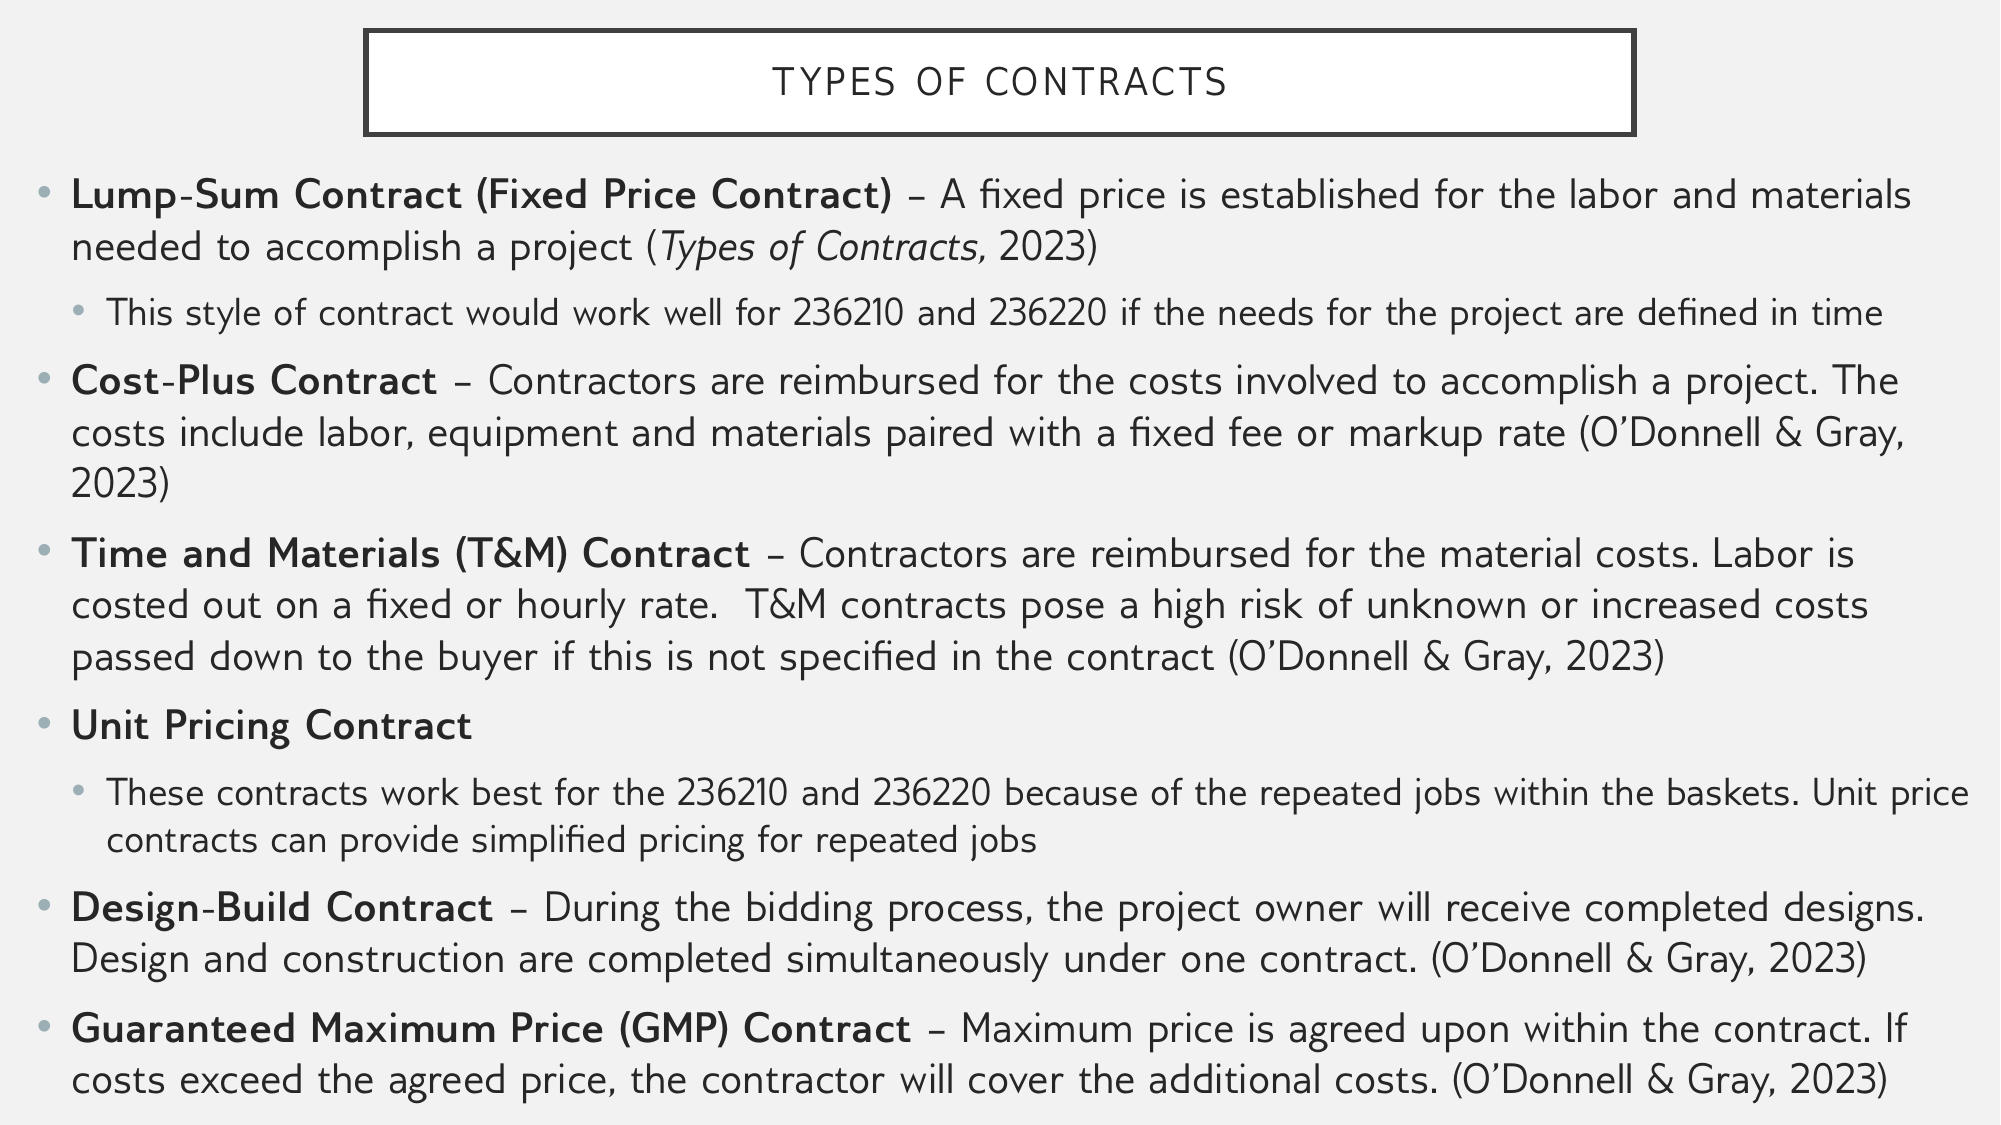

# Types of contracts
Lump-Sum Contract (Fixed Price Contract) – A fixed price is established for the labor and materials needed to accomplish a project (Types of Contracts, 2023)
This style of contract would work well for 236210 and 236220 if the needs for the project are defined in time
Cost-Plus Contract – Contractors are reimbursed for the costs involved to accomplish a project. The costs include labor, equipment and materials paired with a fixed fee or markup rate (O’Donnell & Gray, 2023)
Time and Materials (T&M) Contract – Contractors are reimbursed for the material costs. Labor is costed out on a fixed or hourly rate.  T&M contracts pose a high risk of unknown or increased costs passed down to the buyer if this is not specified in the contract (O’Donnell & Gray, 2023)
Unit Pricing Contract
These contracts work best for the 236210 and 236220 because of the repeated jobs within the baskets. Unit price contracts can provide simplified pricing for repeated jobs
Design-Build Contract – During the bidding process, the project owner will receive completed designs. Design and construction are completed simultaneously under one contract. (O’Donnell & Gray, 2023)
Guaranteed Maximum Price (GMP) Contract – Maximum price is agreed upon within the contract. If costs exceed the agreed price, the contractor will cover the additional costs. (O’Donnell & Gray, 2023)